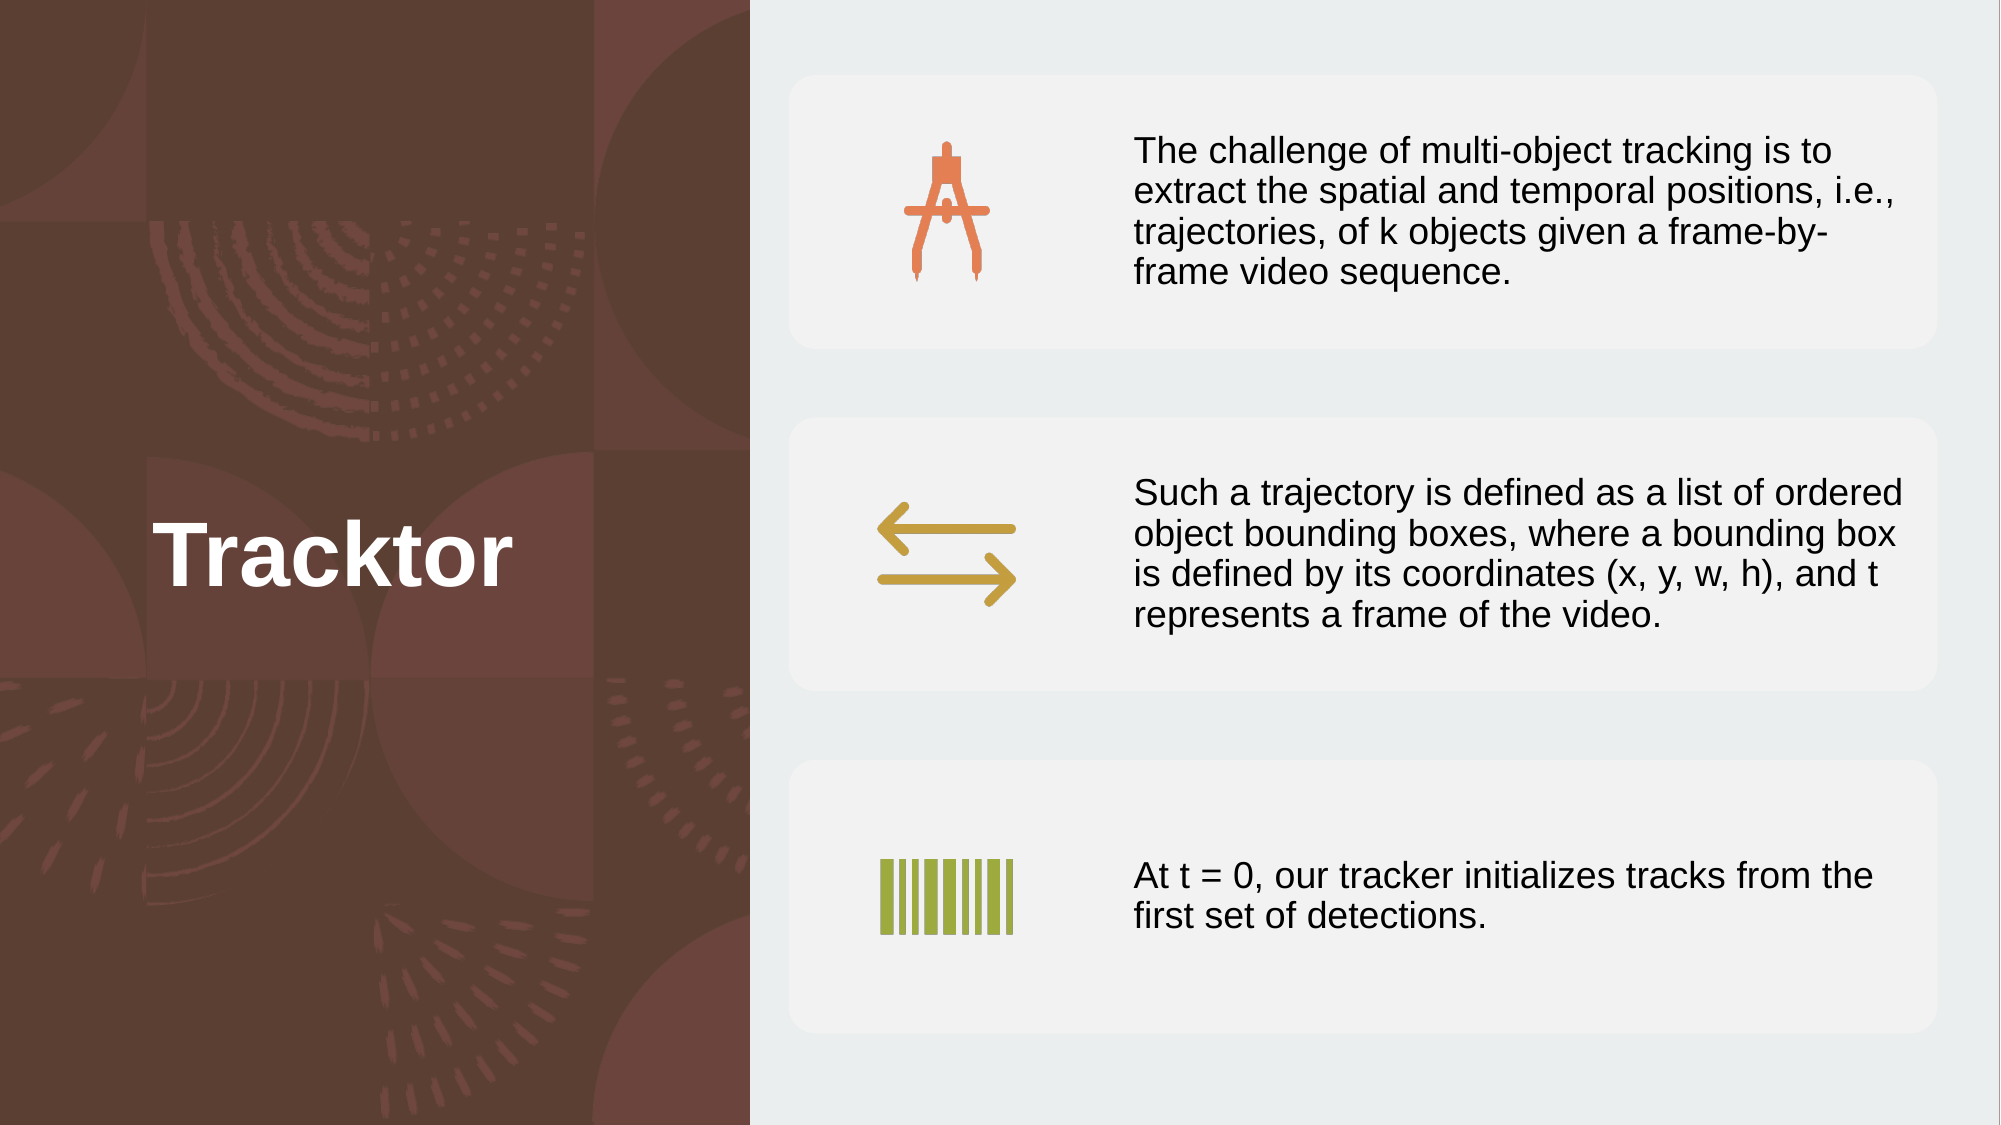

The challenge of multi-object tracking is to extract the spatial and temporal positions, i.e., trajectories, of k objects given a frame-by-frame video sequence.
Such a trajectory is defined as a list of ordered object bounding boxes, where a bounding box is defined by its coordinates (x, y, w, h), and t represents a frame of the video.
At t = 0, our tracker initializes tracks from the first set of detections.
# Tracktor